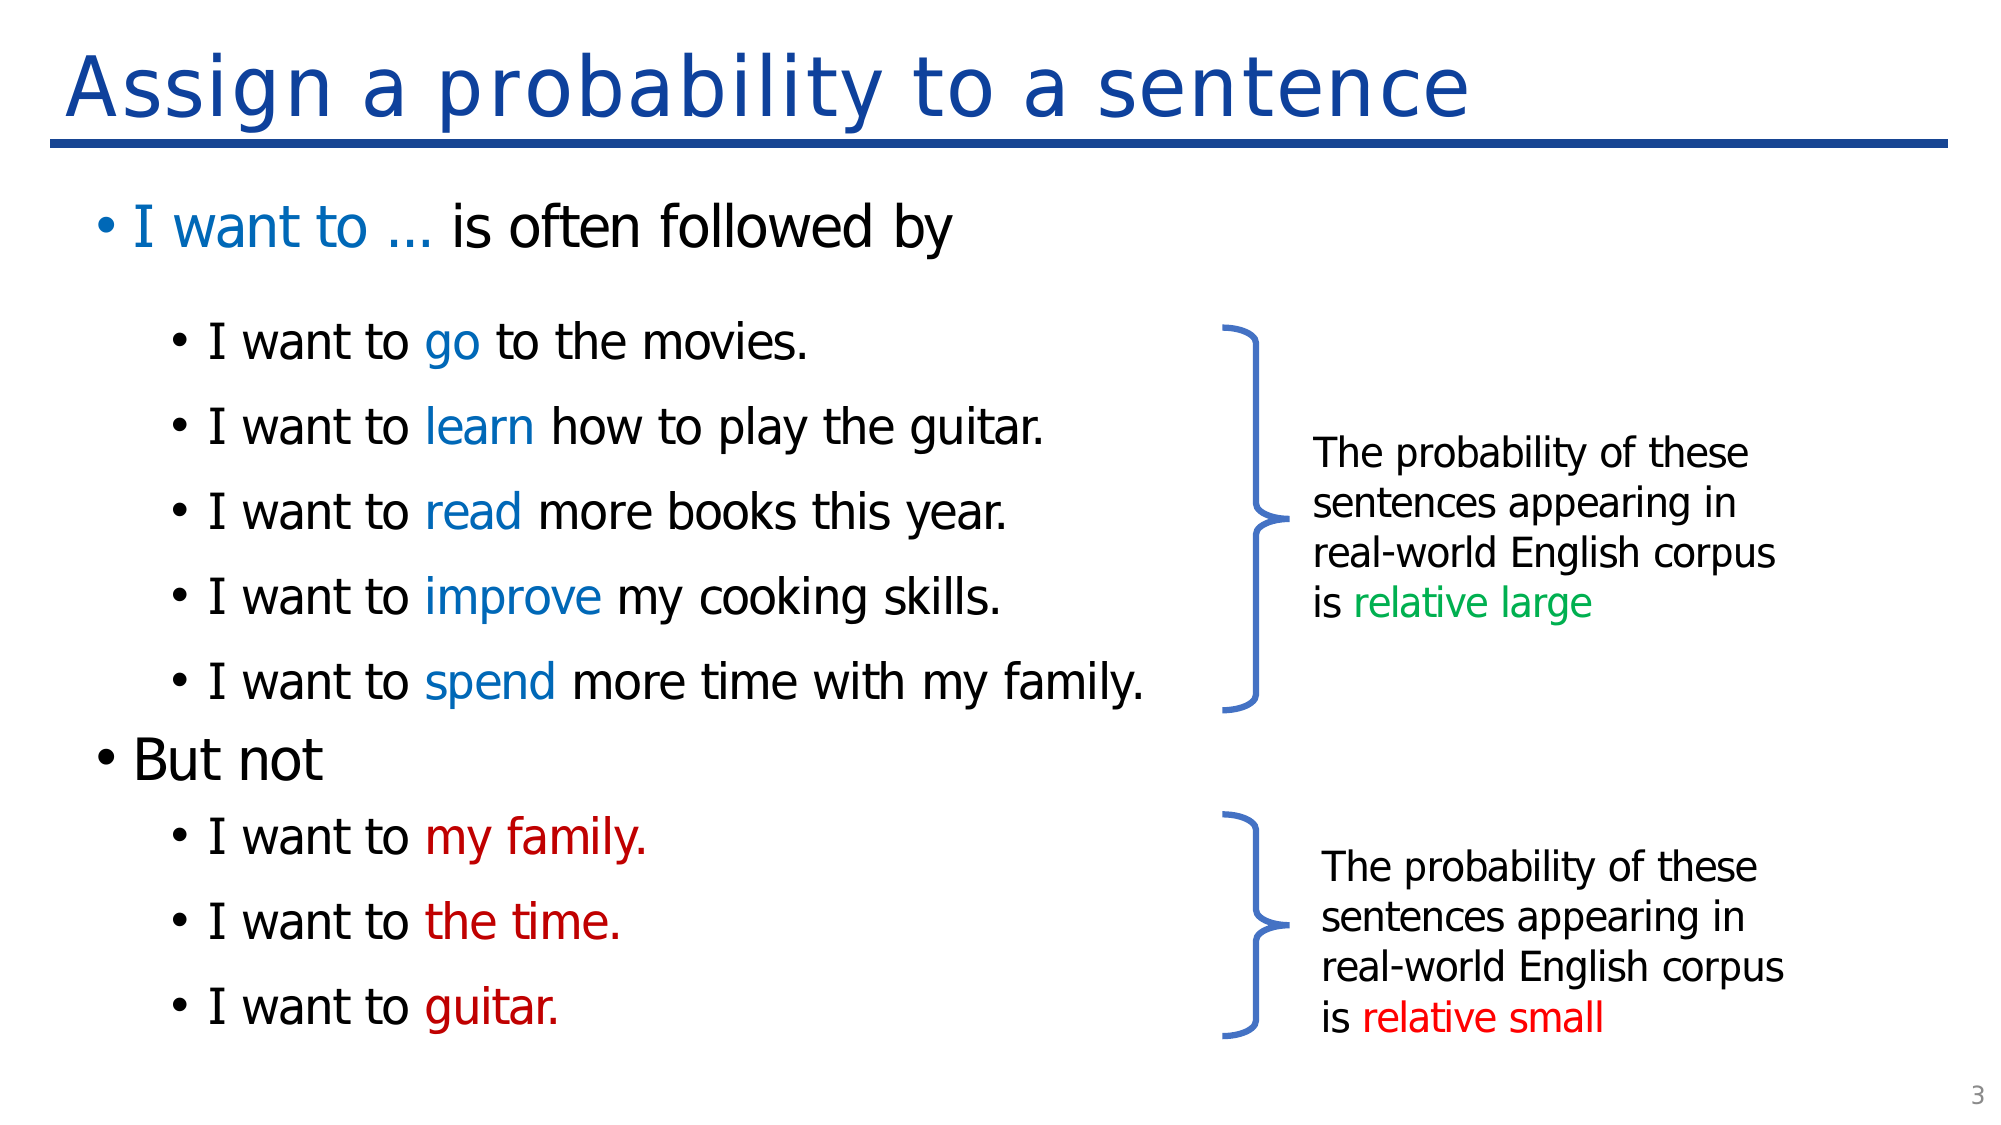

# Assign a probability to a sentence
I want to … is often followed by
I want to go to the movies.
I want to learn how to play the guitar.
I want to read more books this year.
I want to improve my cooking skills.
I want to spend more time with my family.
But not
I want to my family.
I want to the time.
I want to guitar.

The probability of these sentences appearing in real-world English corpus is relative large

The probability of these sentences appearing in real-world English corpus is relative small
3